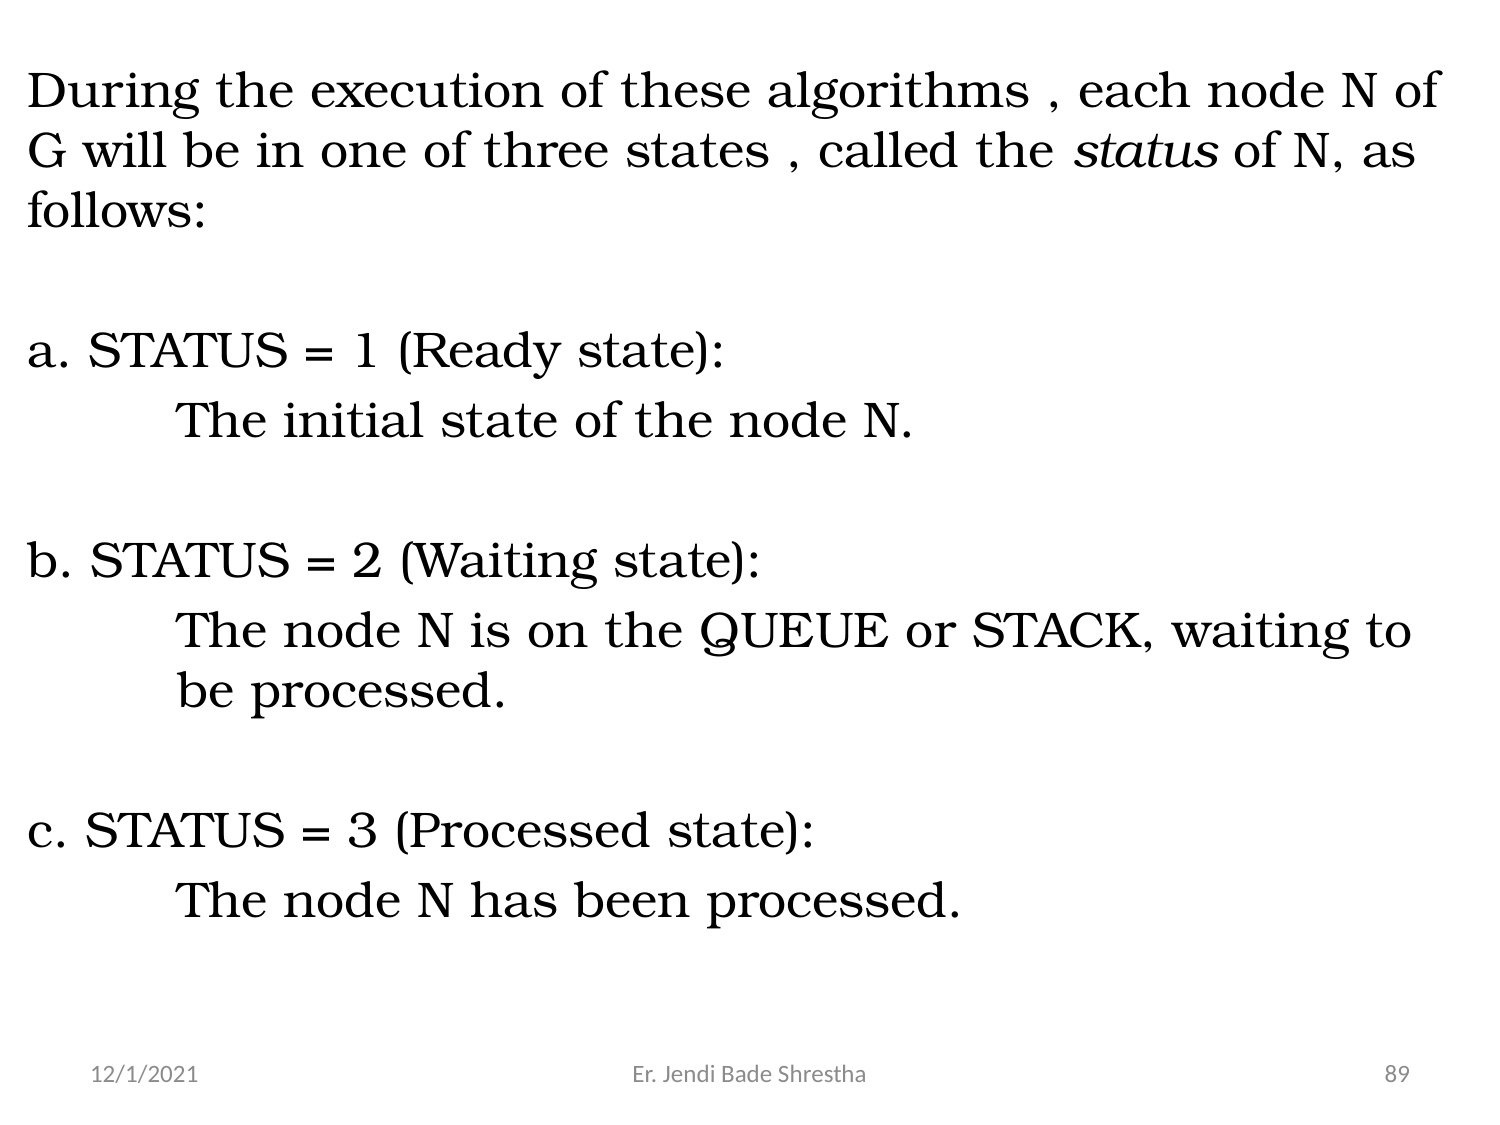

During the execution of these algorithms , each node N of G will be in one of three states , called the status of N, as follows:

a. STATUS = 1 (Ready state):
	The initial state of the node N.

b. STATUS = 2 (Waiting state):
	The node N is on the QUEUE or STACK, waiting to 	be processed.

c. STATUS = 3 (Processed state):
	The node N has been processed.

12/1/2021
Er. Jendi Bade Shrestha
89